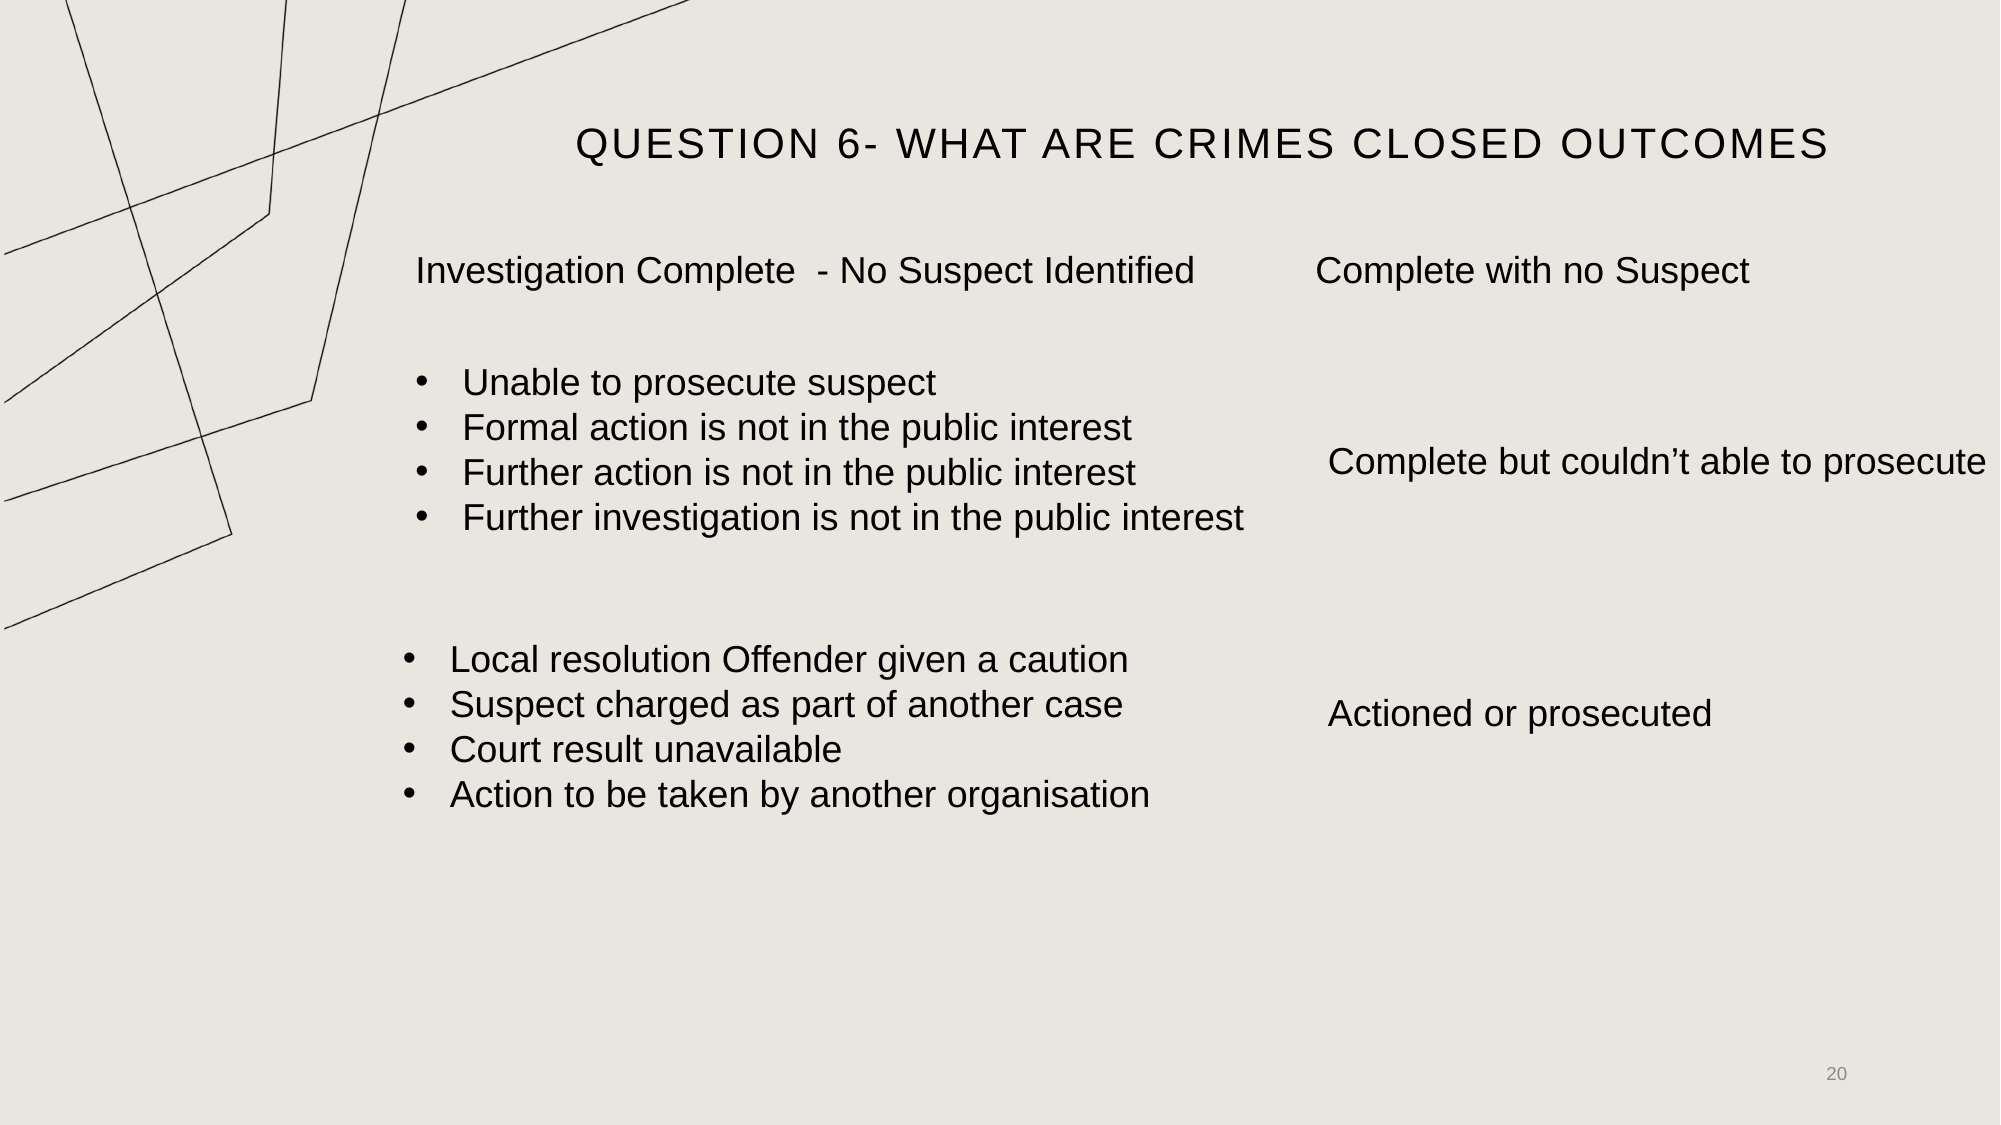

# Question 6- what are crimes closed outcomes
Investigation Complete  - No Suspect Identified
Complete with no Suspect
Unable to prosecute suspect
Formal action is not in the public interest
Further action is not in the public interest
Further investigation is not in the public interest
Complete but couldn’t able to prosecute
Local resolution Offender given a caution
Suspect charged as part of another case
Court result unavailable
Action to be taken by another organisation
Actioned or prosecuted

20